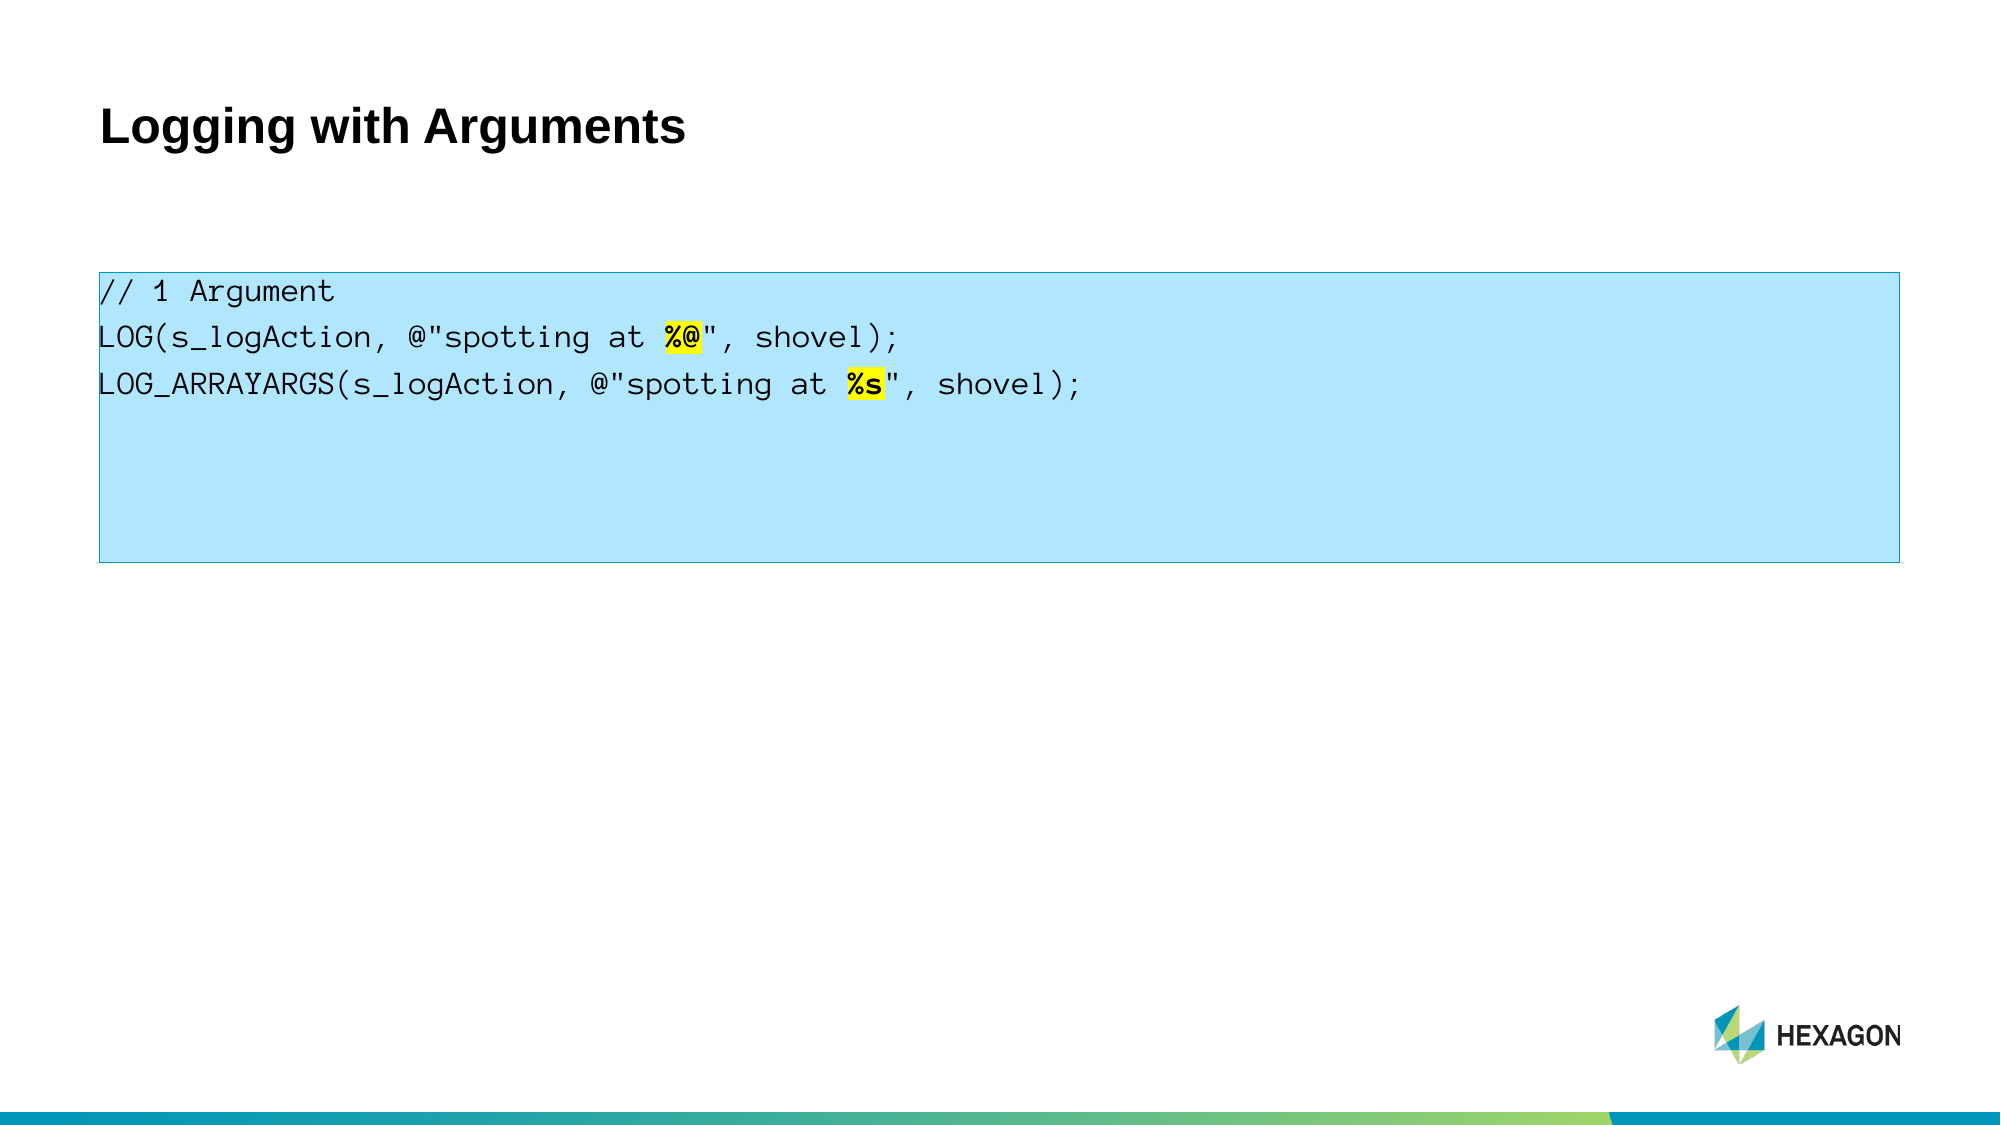

# Logging with Arguments
// 1 Argument
LOG(s_logAction, @"spotting at %@", shovel);
LOG_ARRAYARGS(s_logAction, @"spotting at %s", shovel);